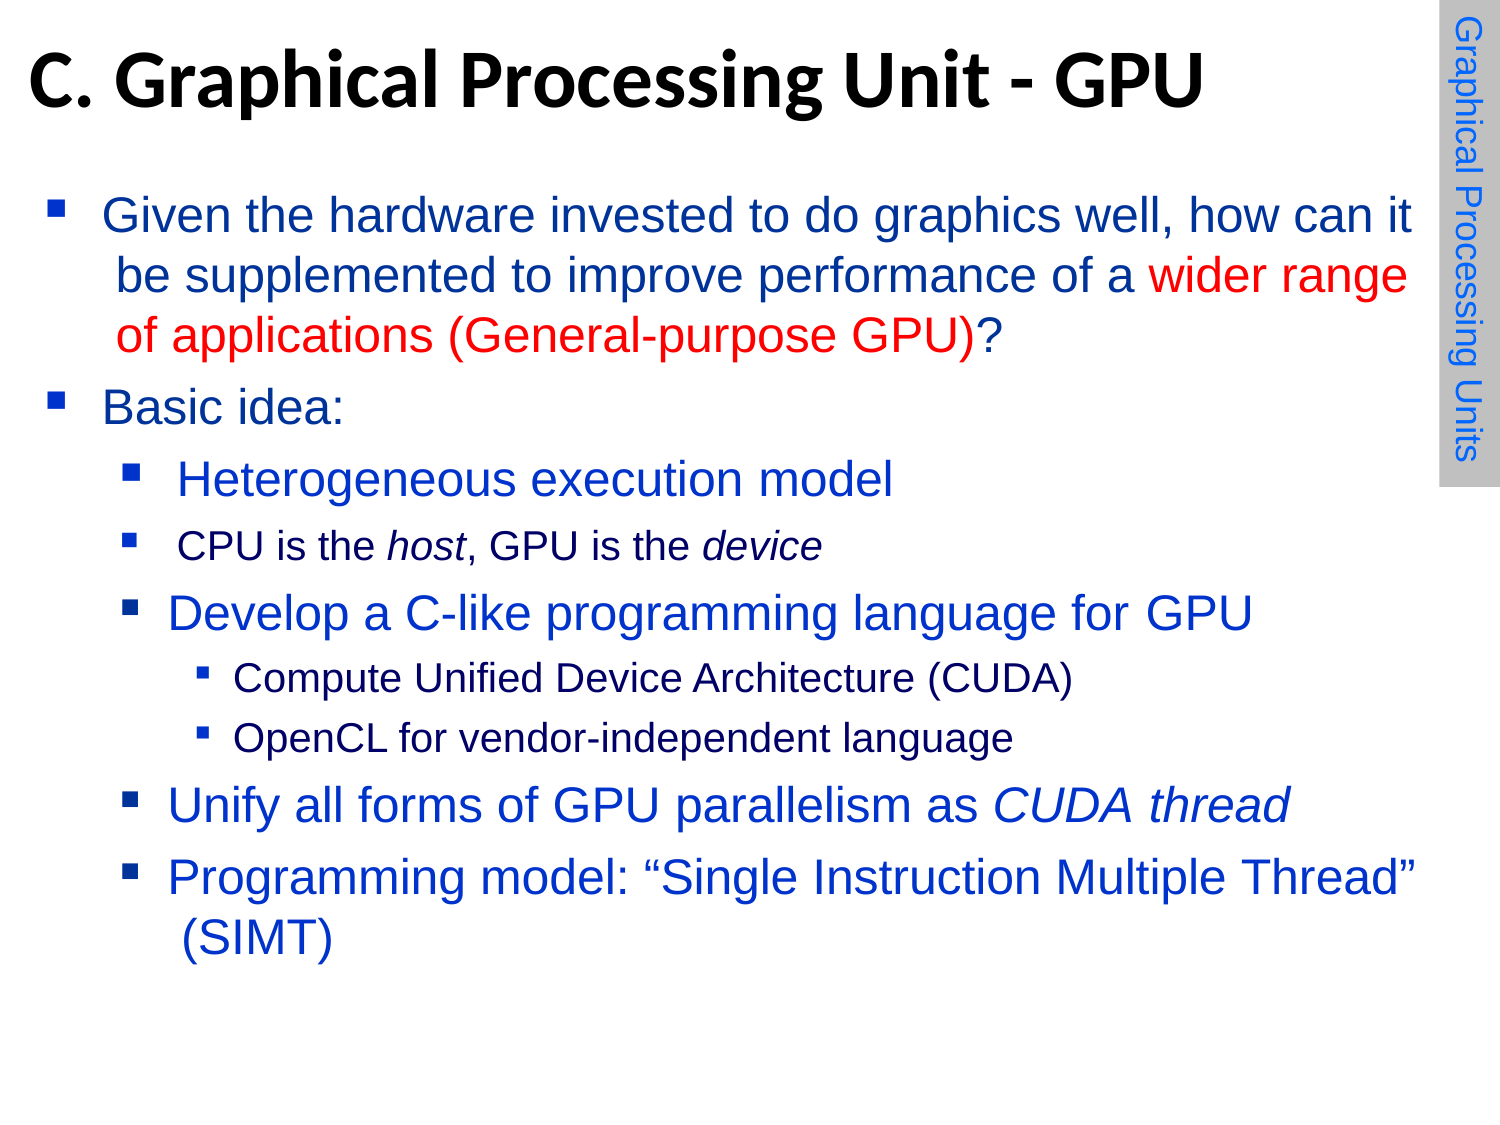

Graphical Processing Units
# C. Graphical Processing Unit - GPU
Given the hardware invested to do graphics well, how can it  be supplemented to improve performance of a wider range  of applications (General-purpose GPU)?
Basic idea:
Heterogeneous execution model
CPU is the host, GPU is the device
Develop a C-like programming language for GPU
Compute Unified Device Architecture (CUDA)
OpenCL for vendor-independent language
Unify all forms of GPU parallelism as CUDA thread
Programming model: “Single Instruction Multiple Thread”  (SIMT)